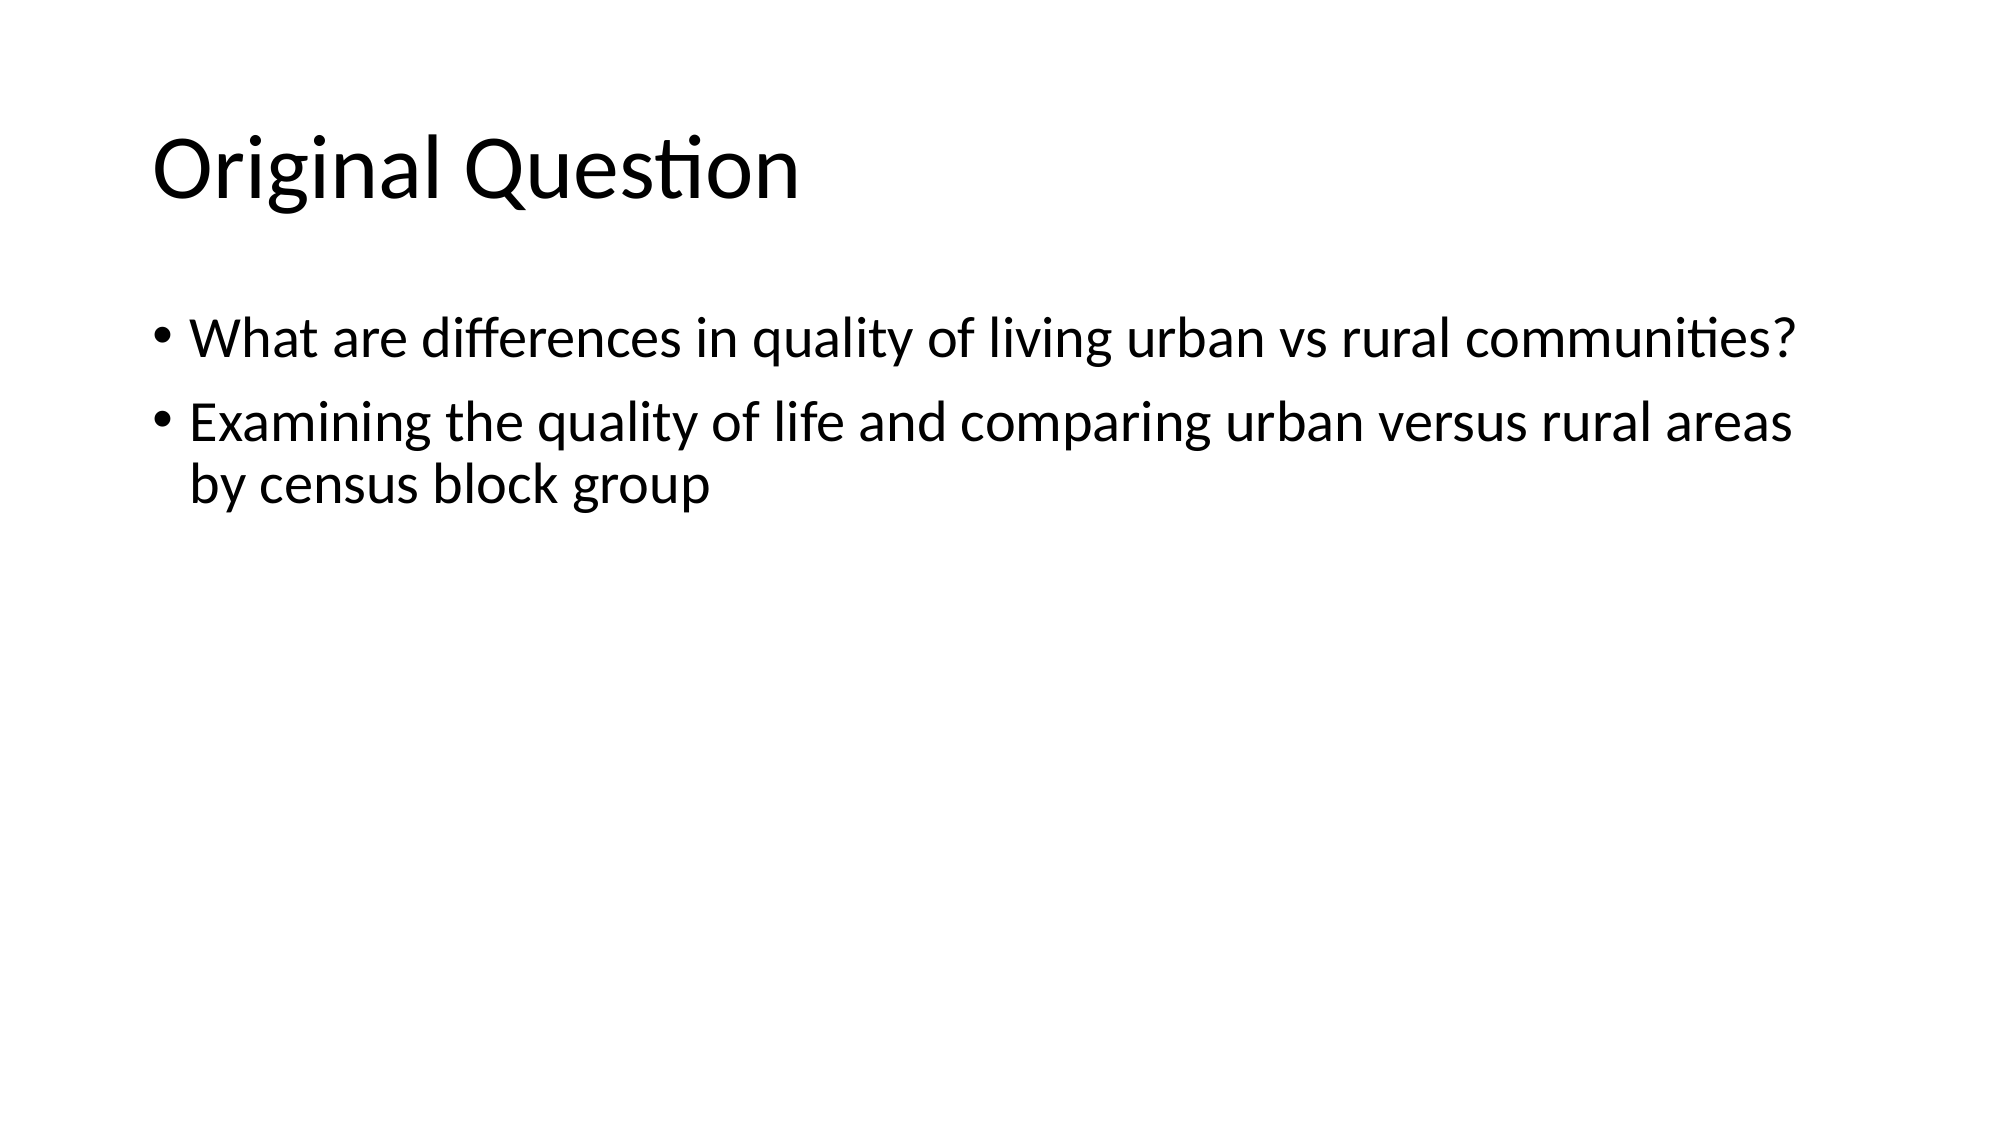

# Original Question
What are differences in quality of living urban vs rural communities?
Examining the quality of life and comparing urban versus rural areas by census block group